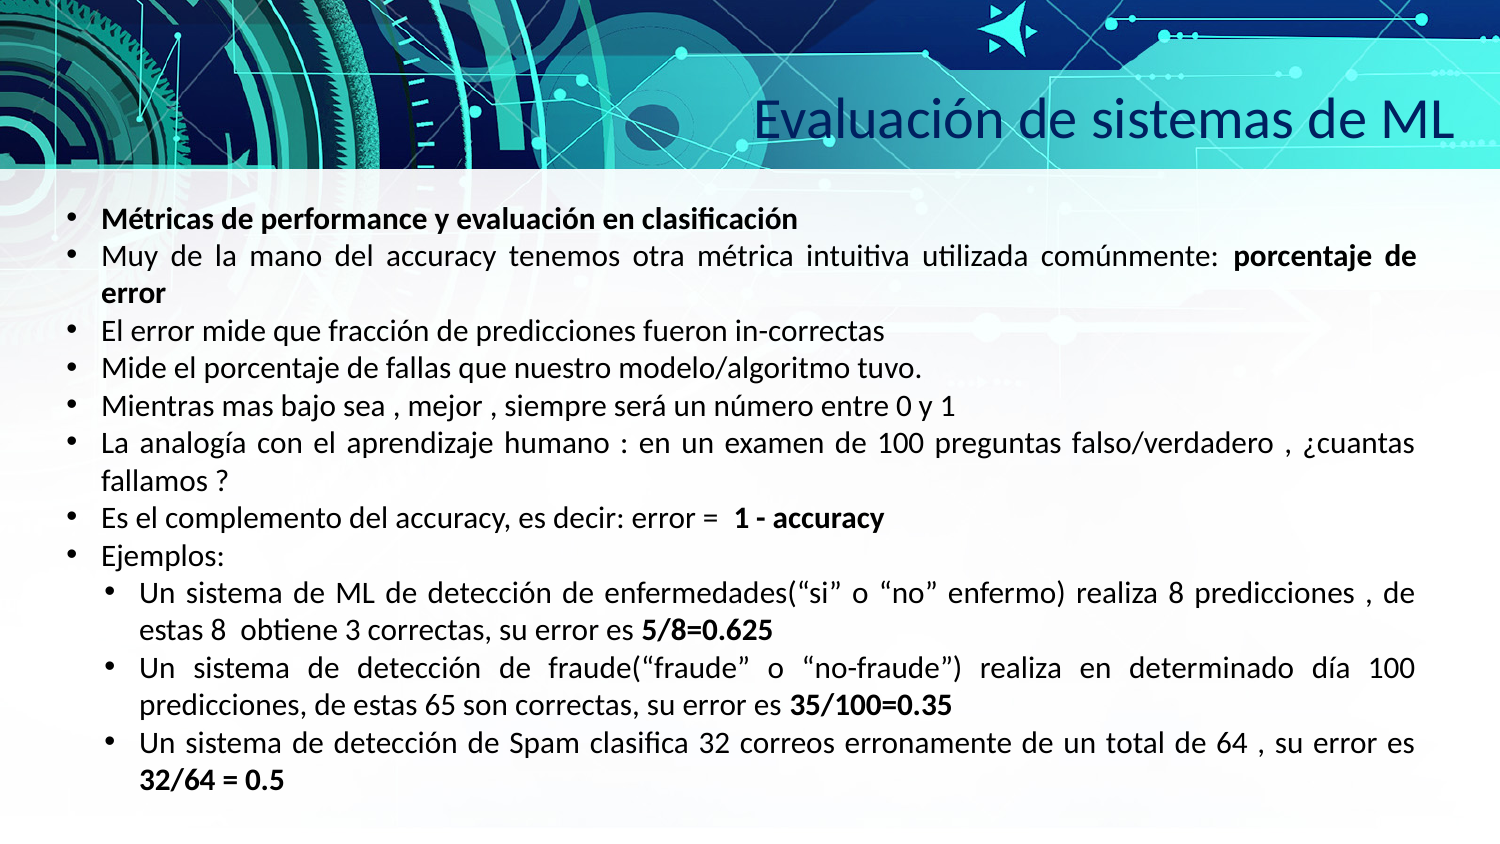

Evaluación de sistemas de ML
Métricas de performance y evaluación en clasificación
Muy de la mano del accuracy tenemos otra métrica intuitiva utilizada comúnmente: porcentaje de error
El error mide que fracción de predicciones fueron in-correctas
Mide el porcentaje de fallas que nuestro modelo/algoritmo tuvo.
Mientras mas bajo sea , mejor , siempre será un número entre 0 y 1
La analogía con el aprendizaje humano : en un examen de 100 preguntas falso/verdadero , ¿cuantas fallamos ?
Es el complemento del accuracy, es decir: error =  1 - accuracy
Ejemplos:
Un sistema de ML de detección de enfermedades(“si” o “no” enfermo) realiza 8 predicciones , de estas 8  obtiene 3 correctas, su error es 5/8=0.625
Un sistema de detección de fraude(“fraude” o “no-fraude”) realiza en determinado día 100 predicciones, de estas 65 son correctas, su error es 35/100=0.35
Un sistema de detección de Spam clasifica 32 correos erronamente de un total de 64 , su error es 32/64 = 0.5